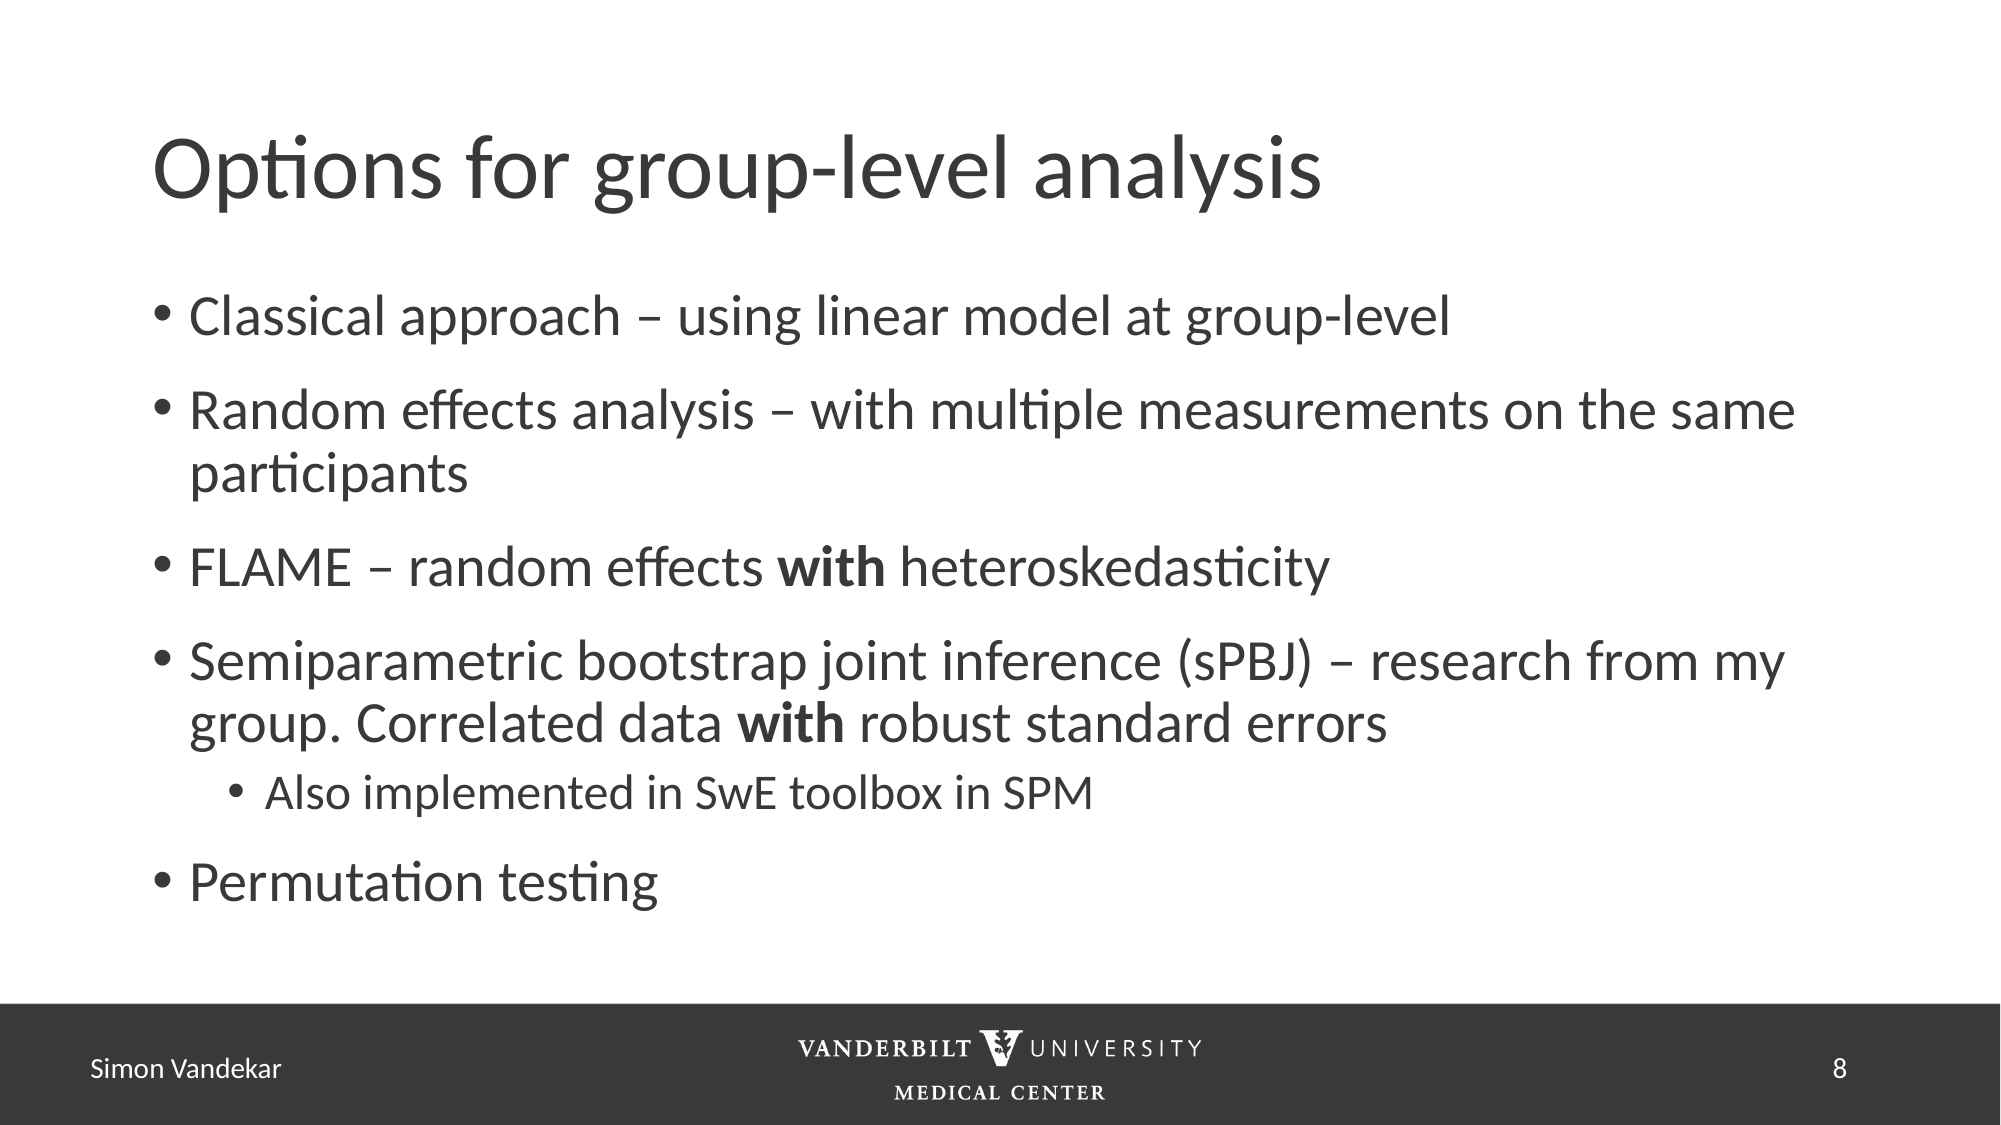

# Options for group-level analysis
Classical approach – using linear model at group-level
Random effects analysis – with multiple measurements on the same participants
FLAME – random effects with heteroskedasticity
Semiparametric bootstrap joint inference (sPBJ) – research from my group. Correlated data with robust standard errors
Also implemented in SwE toolbox in SPM
Permutation testing
Simon Vandekar
8